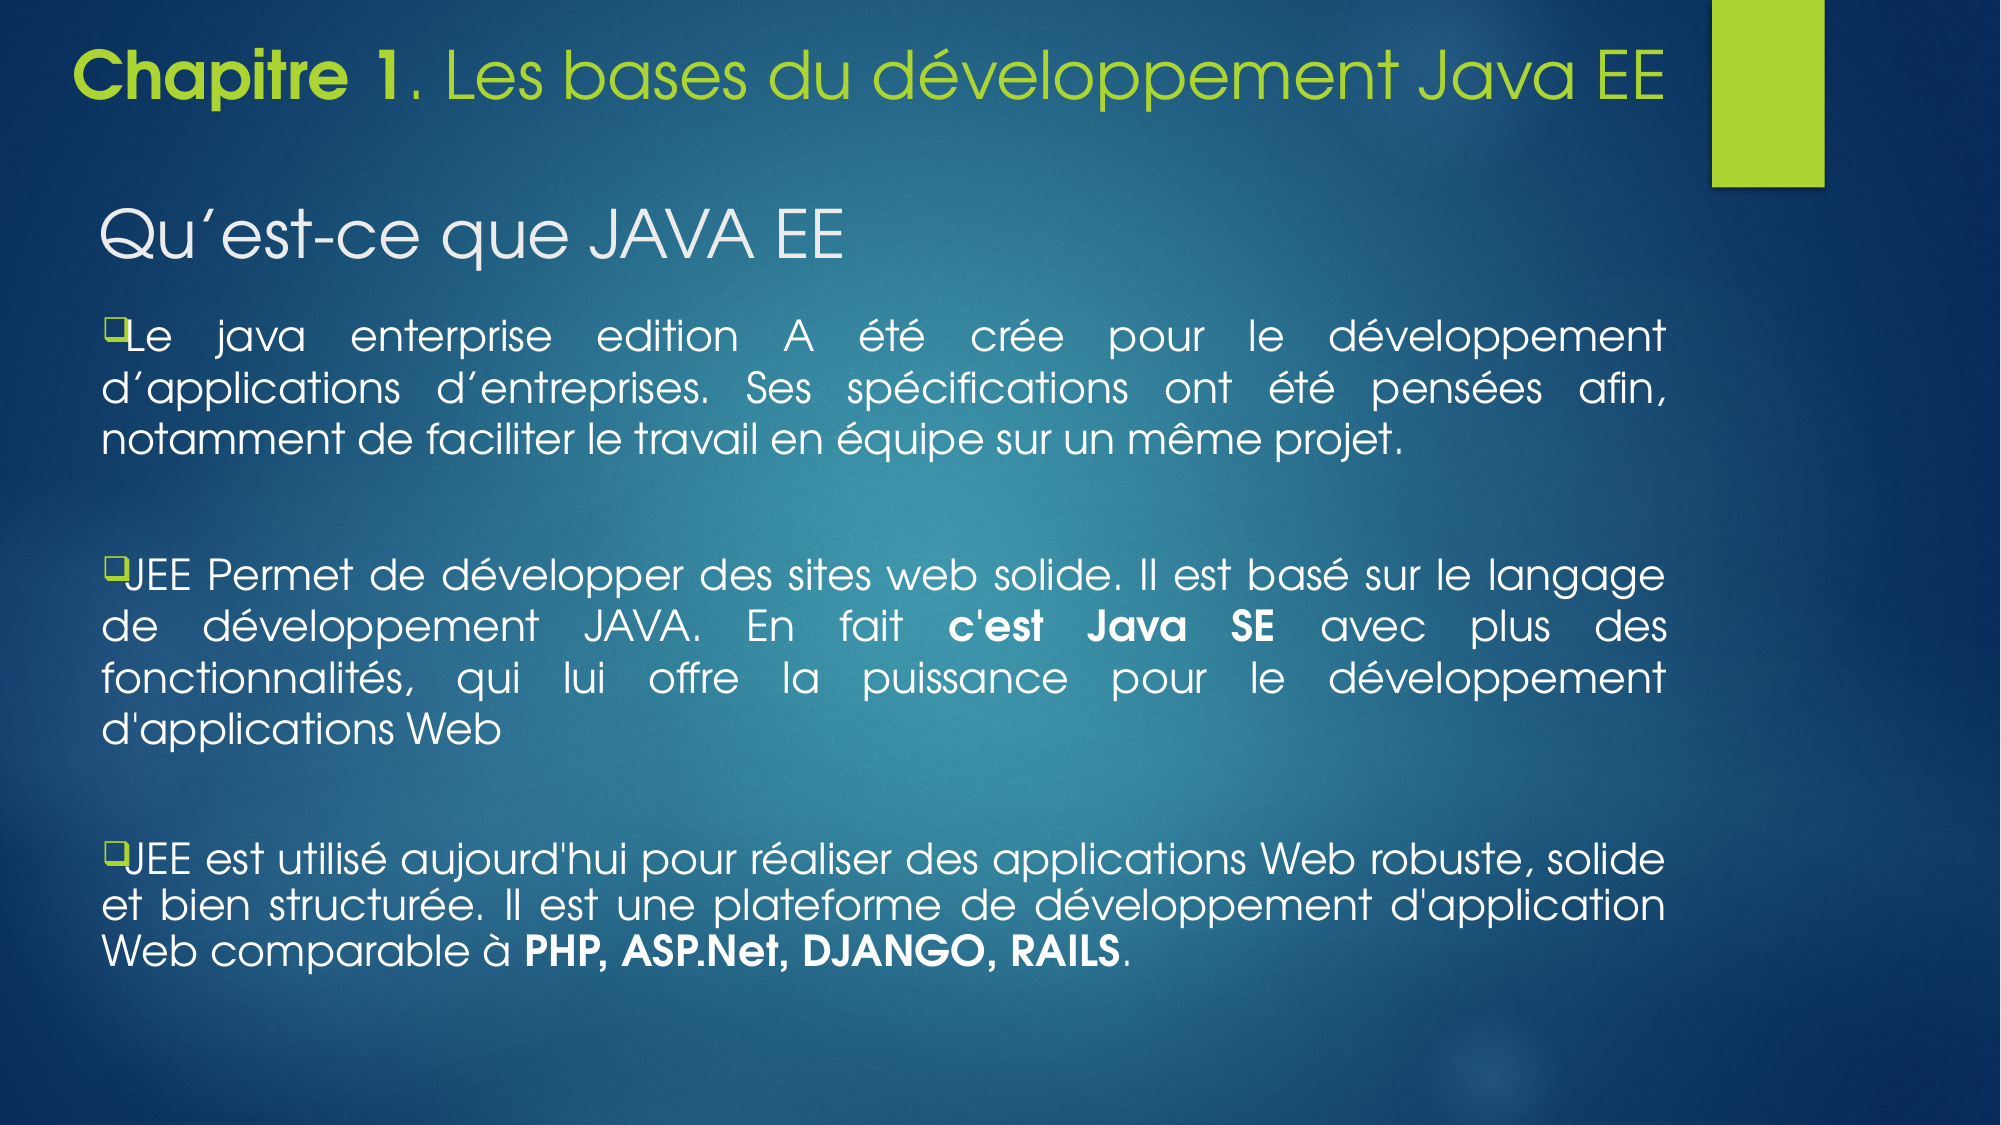

Chapitre 1. Les bases du développement Java EE
# Qu’est-ce que JAVA EE
Le java enterprise edition A été crée pour le développement d’applications d’entreprises. Ses spécifications ont été pensées afin, notamment de faciliter le travail en équipe sur un même projet.

JEE Permet de développer des sites web solide. Il est basé sur le langage de développement JAVA. En fait c'est Java SE avec plus des fonctionnalités, qui lui offre la puissance pour le développement d'applications Web

JEE est utilisé aujourd'hui pour réaliser des applications Web robuste, solide et bien structurée. Il est une plateforme de développement d'application Web comparable à PHP, ASP.Net, DJANGO, RAILS.